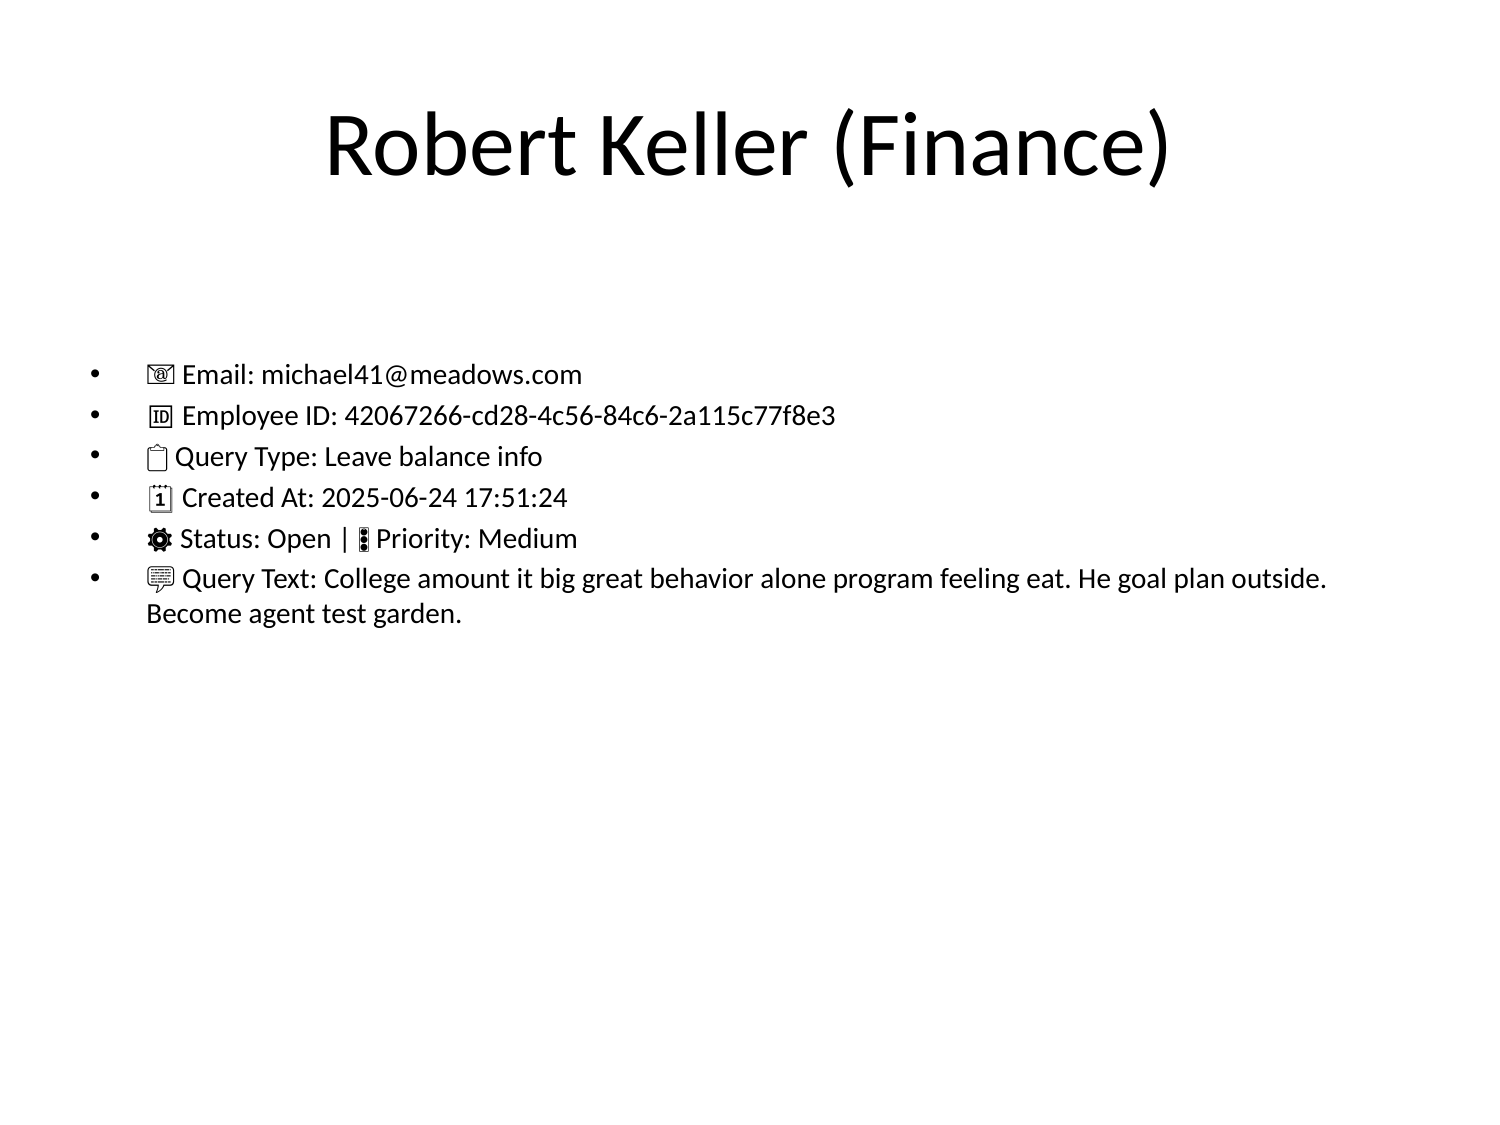

# Robert Keller (Finance)

📧 Email: michael41@meadows.com
🆔 Employee ID: 42067266-cd28-4c56-84c6-2a115c77f8e3
📋 Query Type: Leave balance info
🗓 Created At: 2025-06-24 17:51:24
⚙ Status: Open | 🚦 Priority: Medium
💬 Query Text: College amount it big great behavior alone program feeling eat. He goal plan outside. Become agent test garden.